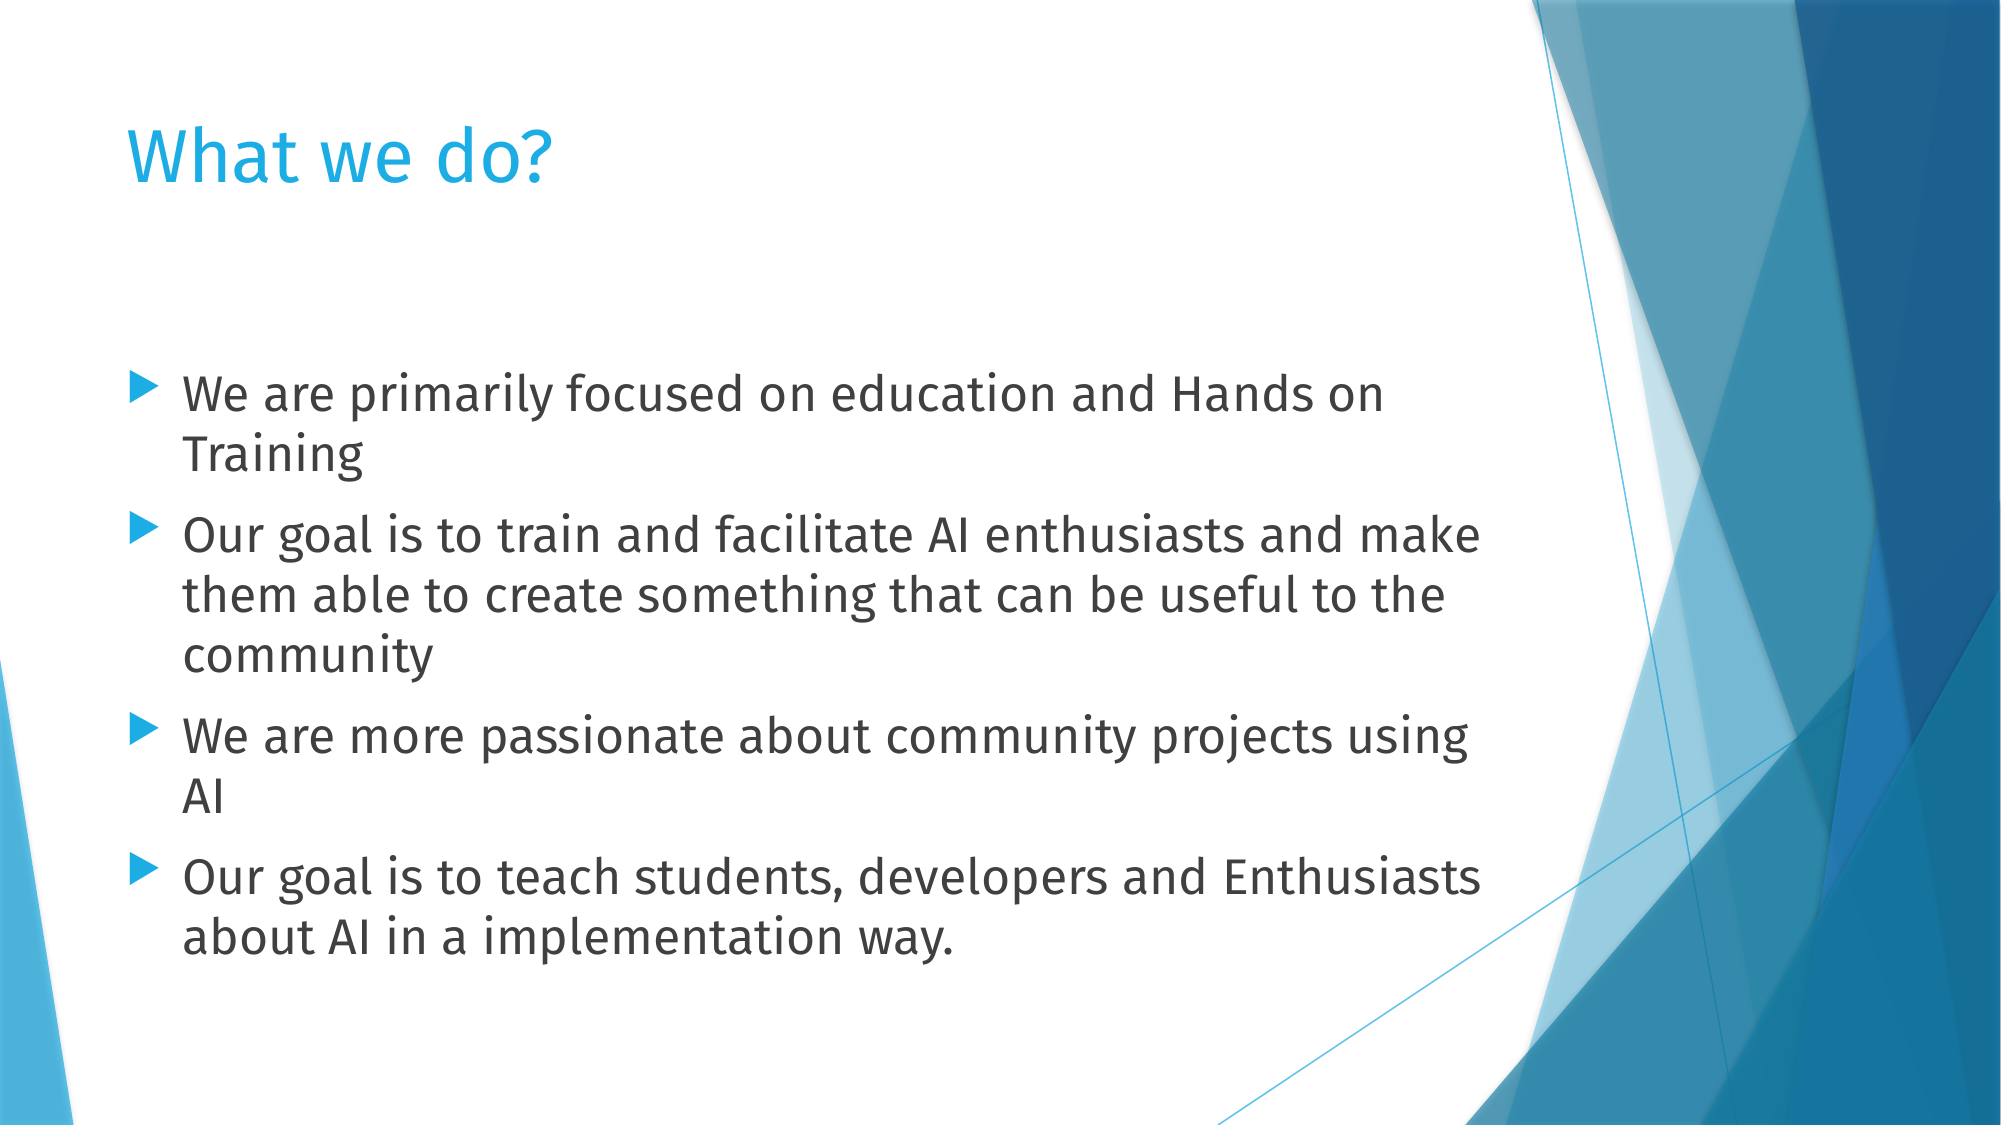

# What we do?
We are primarily focused on education and Hands on Training
Our goal is to train and facilitate AI enthusiasts and make them able to create something that can be useful to the community
We are more passionate about community projects using AI
Our goal is to teach students, developers and Enthusiasts about AI in a implementation way.